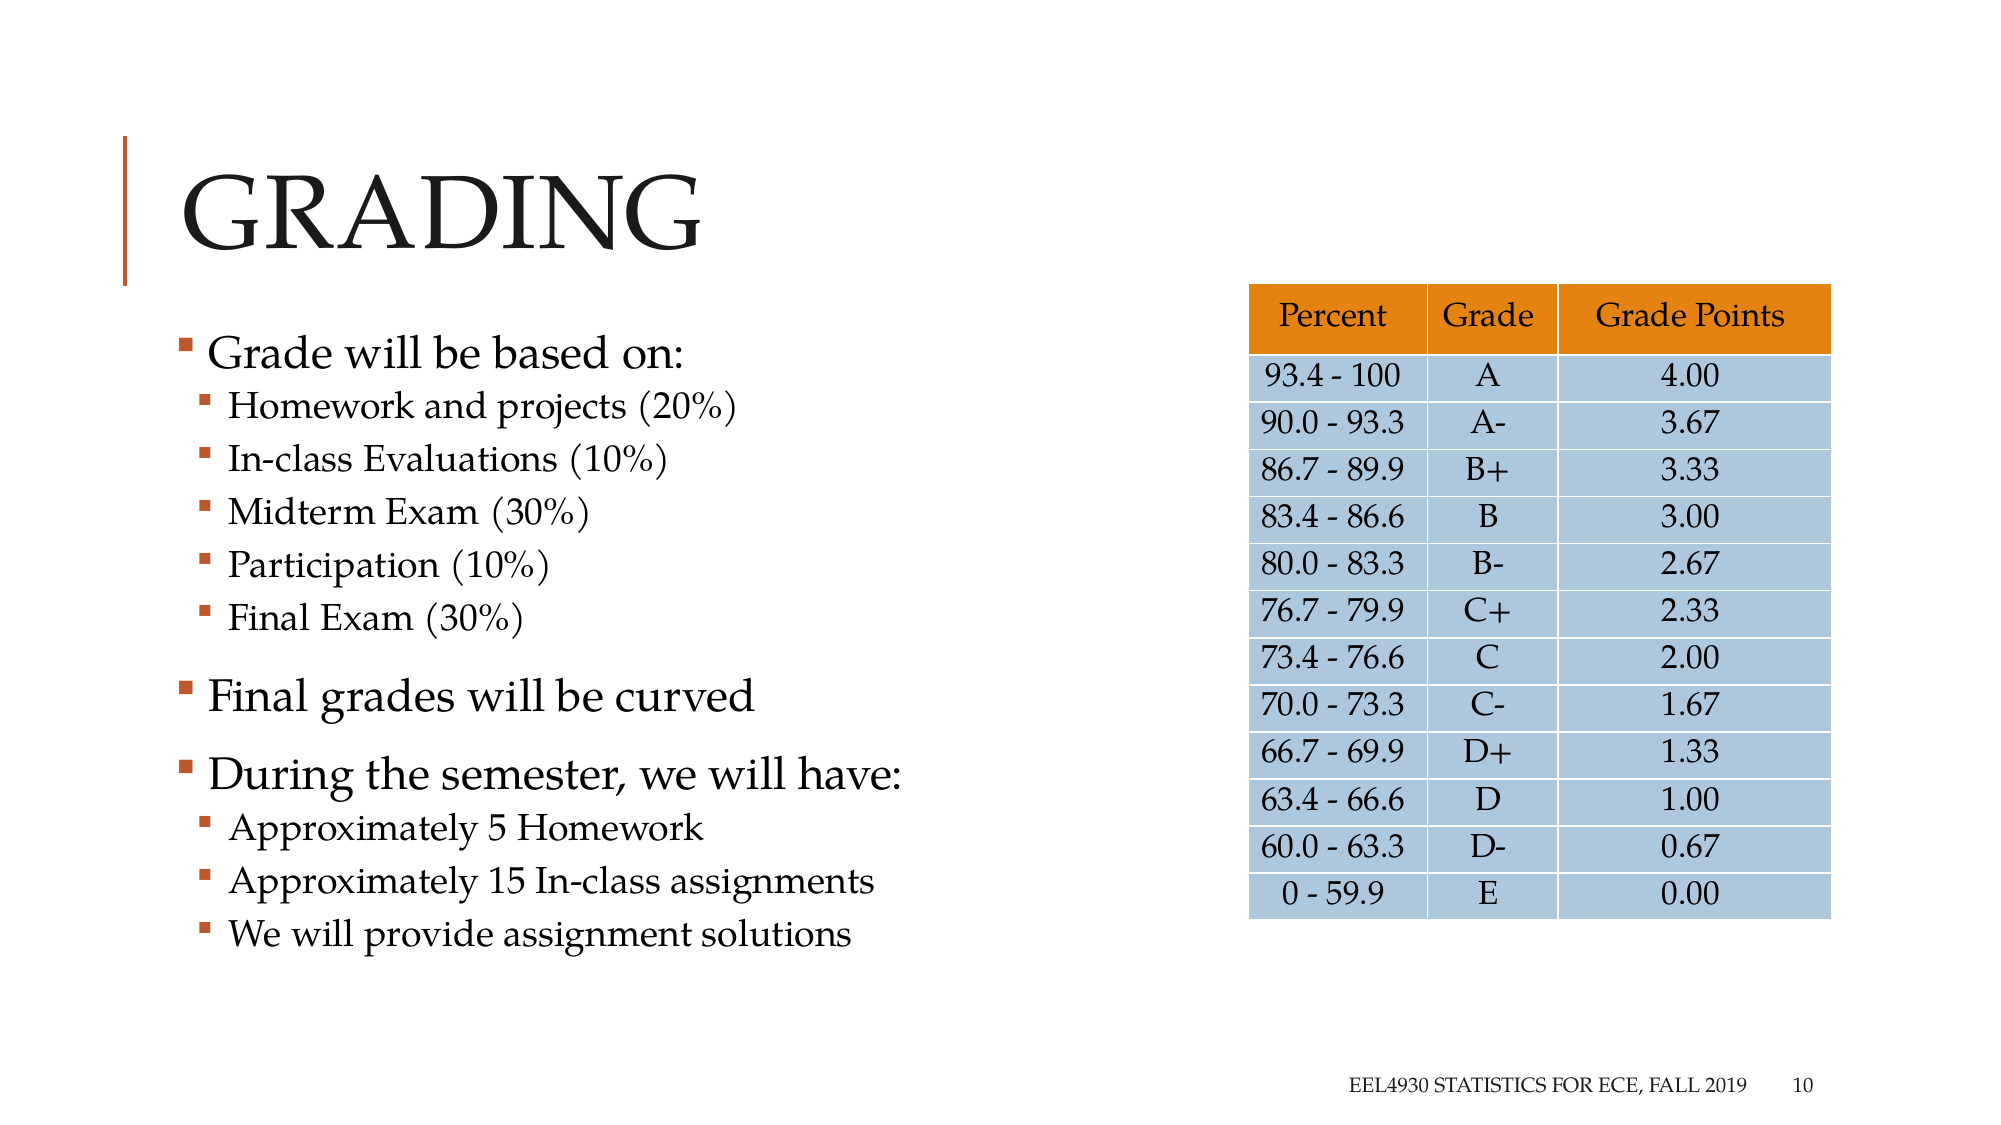

# Grading
| Percent | Grade | Grade Points |
| --- | --- | --- |
| 93.4 - 100 | A | 4.00 |
| 90.0 - 93.3 | A- | 3.67 |
| 86.7 - 89.9 | B+ | 3.33 |
| 83.4 - 86.6 | B | 3.00 |
| 80.0 - 83.3 | B- | 2.67 |
| 76.7 - 79.9 | C+ | 2.33 |
| 73.4 - 76.6 | C | 2.00 |
| 70.0 - 73.3 | C- | 1.67 |
| 66.7 - 69.9 | D+ | 1.33 |
| 63.4 - 66.6 | D | 1.00 |
| 60.0 - 63.3 | D- | 0.67 |
| 0 - 59.9 | E | 0.00 |
 Grade will be based on:
 Homework and projects (20%)
 In-class Evaluations (10%)
 Midterm Exam (30%)
 Participation (10%)
 Final Exam (30%)
 Final grades will be curved
 During the semester, we will have:
 Approximately 5 Homework
 Approximately 15 In-class assignments
 We will provide assignment solutions

EEL4930 Statistics for ECE, Fall 2019
10